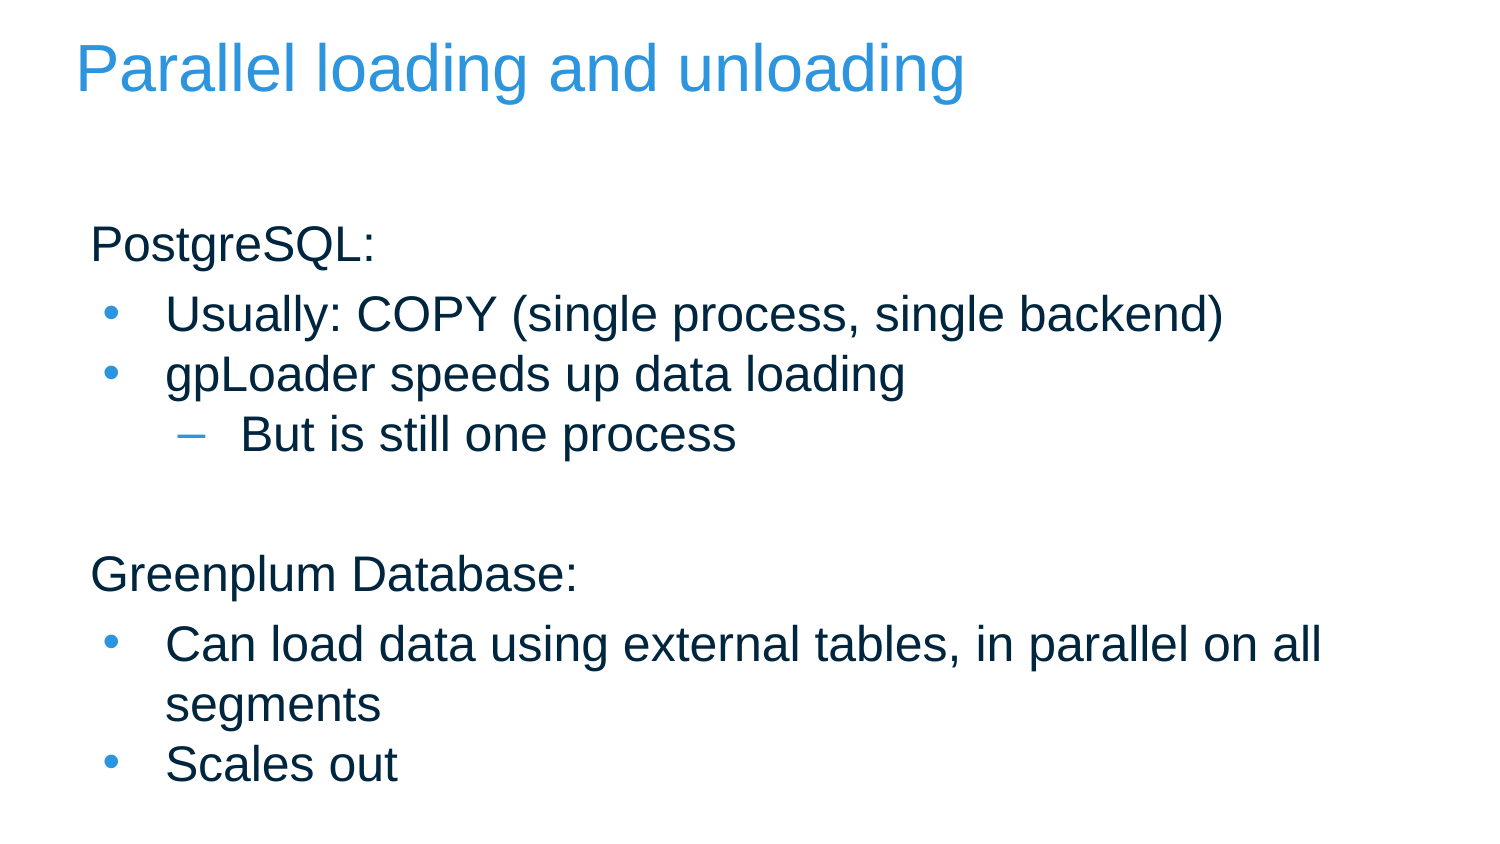

# Parallel loading and unloading
PostgreSQL:
Usually: COPY (single process, single backend)
gpLoader speeds up data loading
But is still one process

Greenplum Database:
Can load data using external tables, in parallel on all segments
Scales out